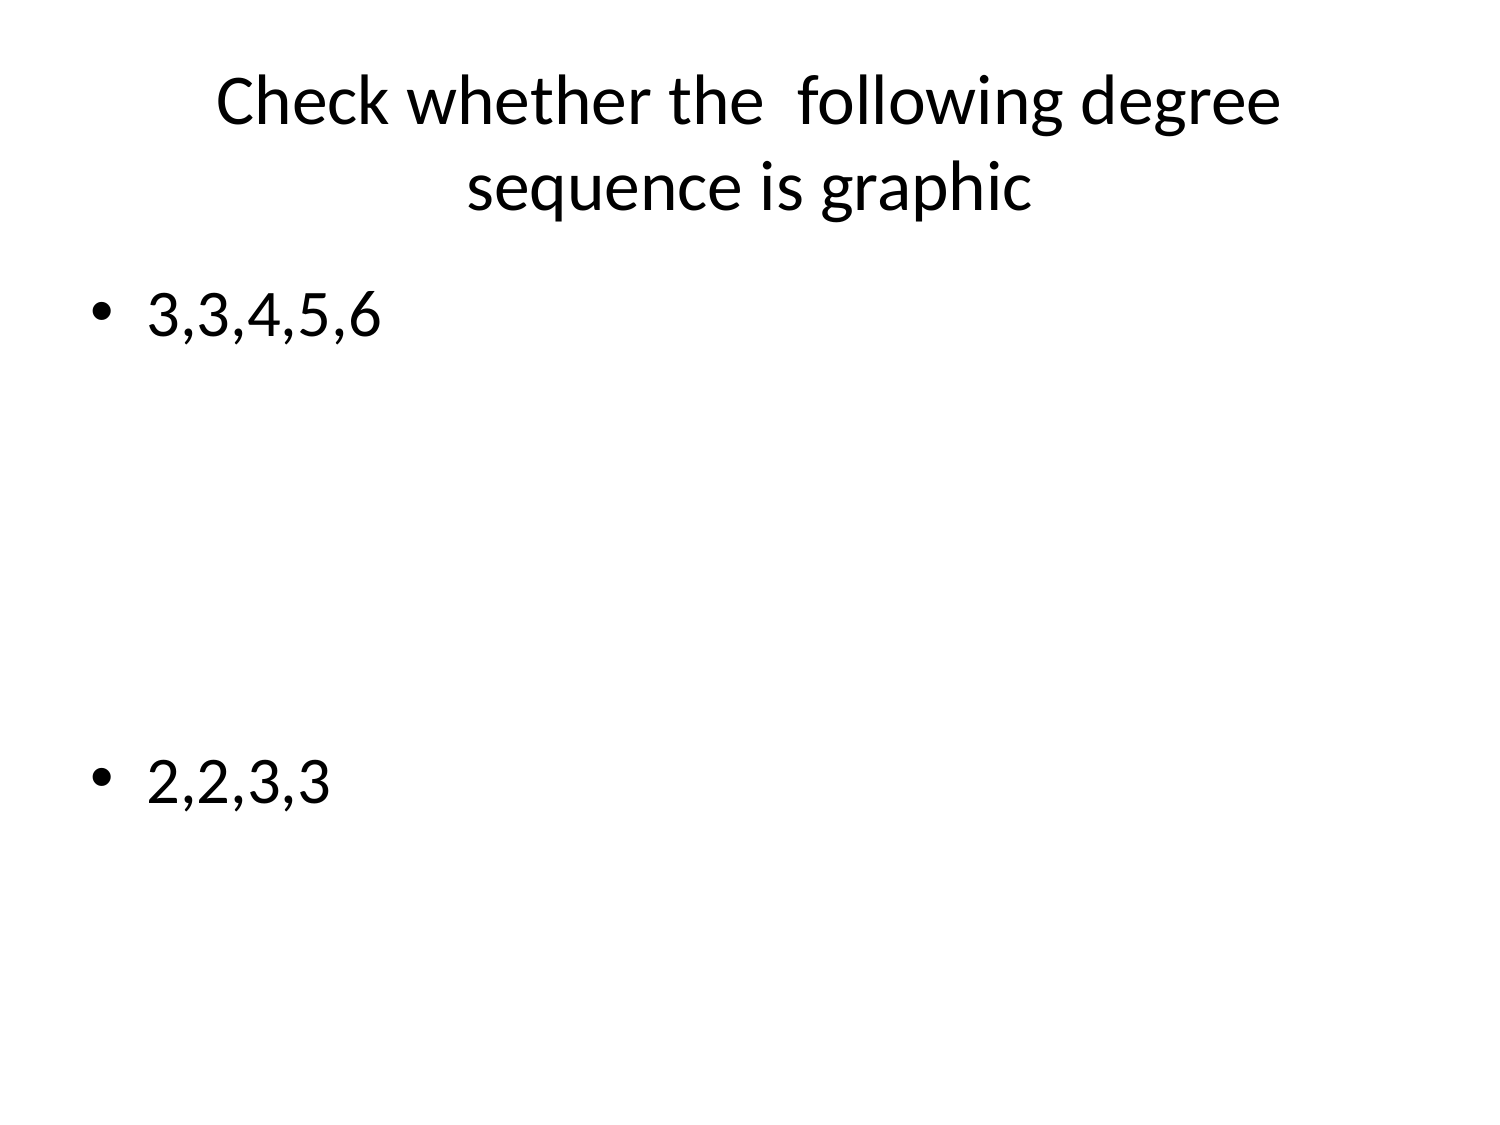

# Check whether the  following degree sequence is graphic
3,3,4,5,6

2,2,3,3